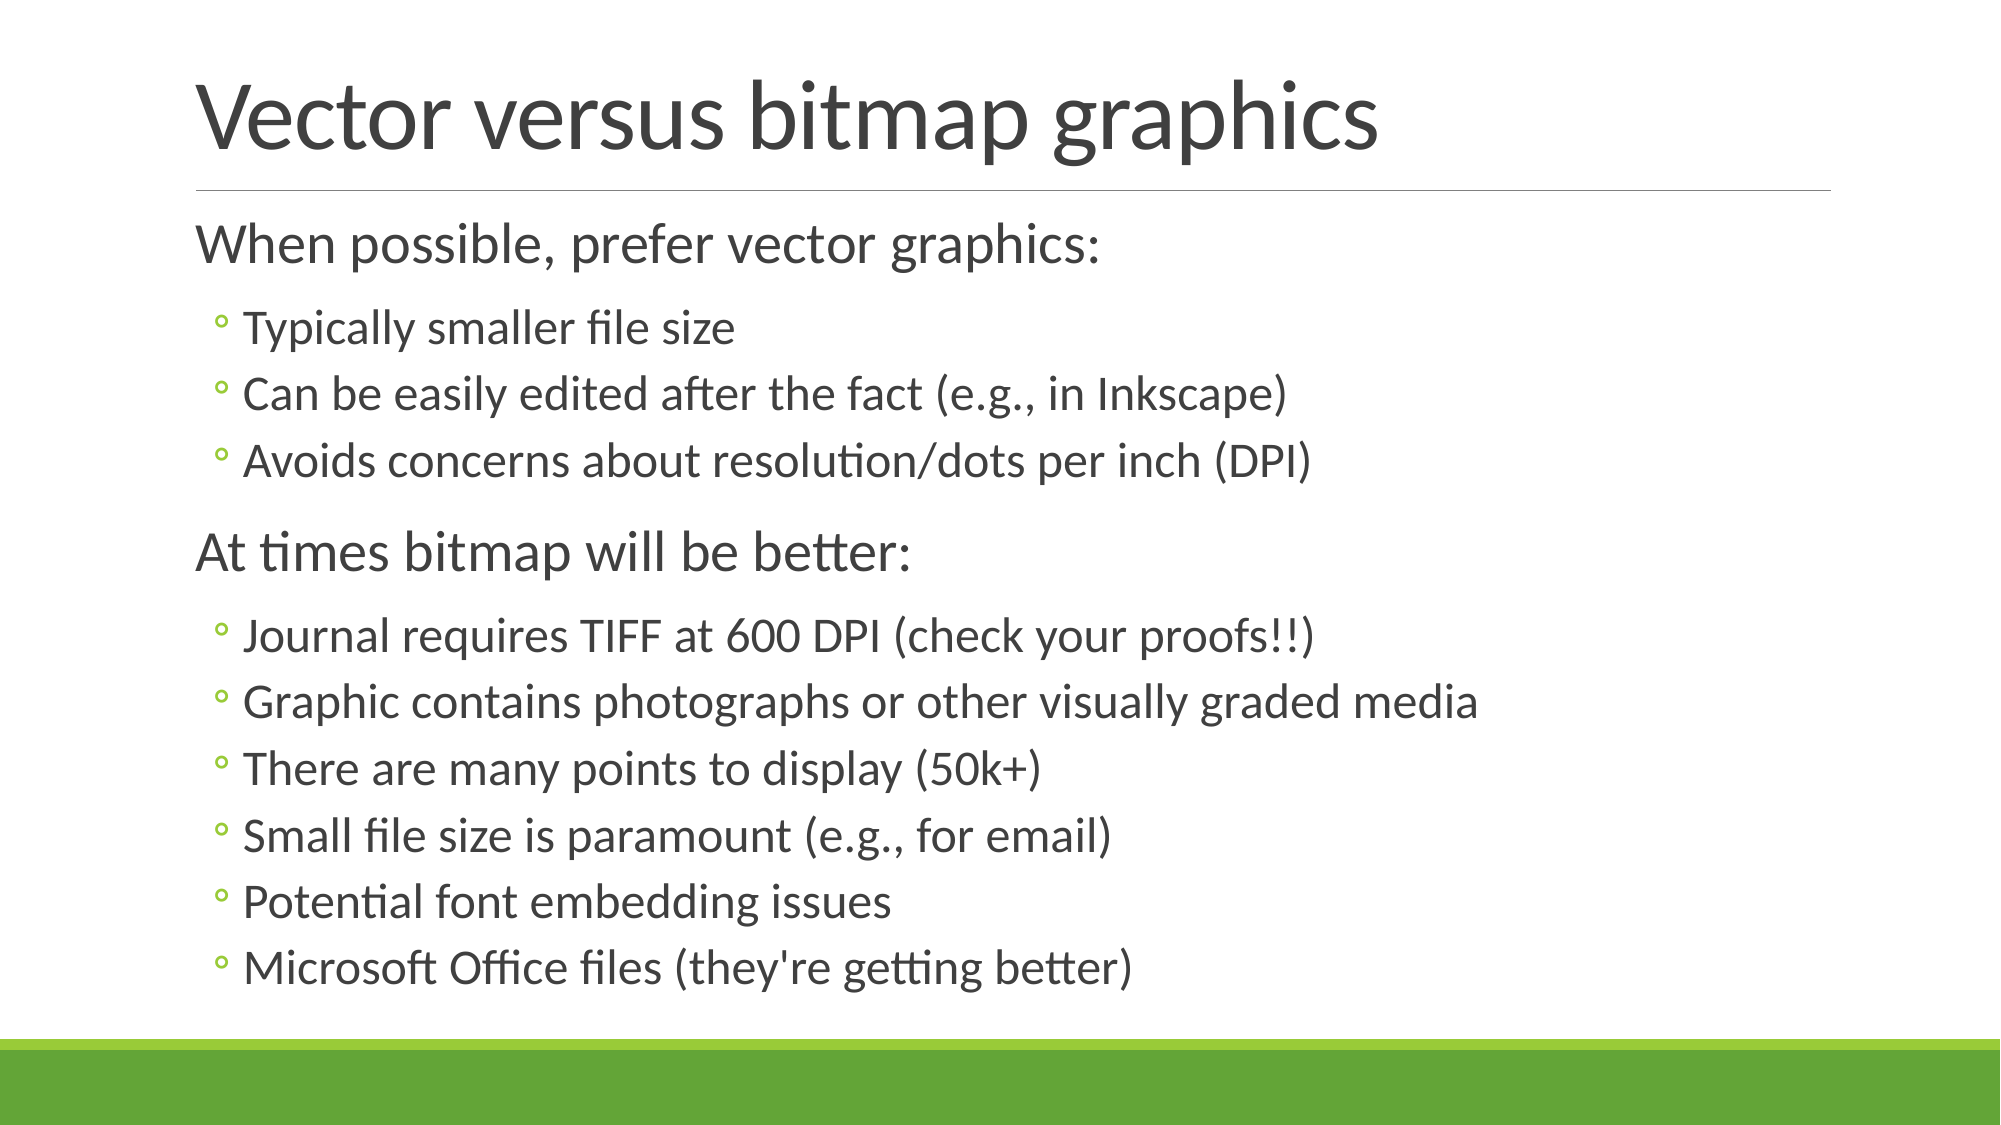

# Vector versus bitmap graphics
When possible, prefer vector graphics:
Typically smaller file size
Can be easily edited after the fact (e.g., in Inkscape)
Avoids concerns about resolution/dots per inch (DPI)
At times bitmap will be better:
Journal requires TIFF at 600 DPI (check your proofs!!)
Graphic contains photographs or other visually graded media
There are many points to display (50k+)
Small file size is paramount (e.g., for email)
Potential font embedding issues
Microsoft Office files (they're getting better)